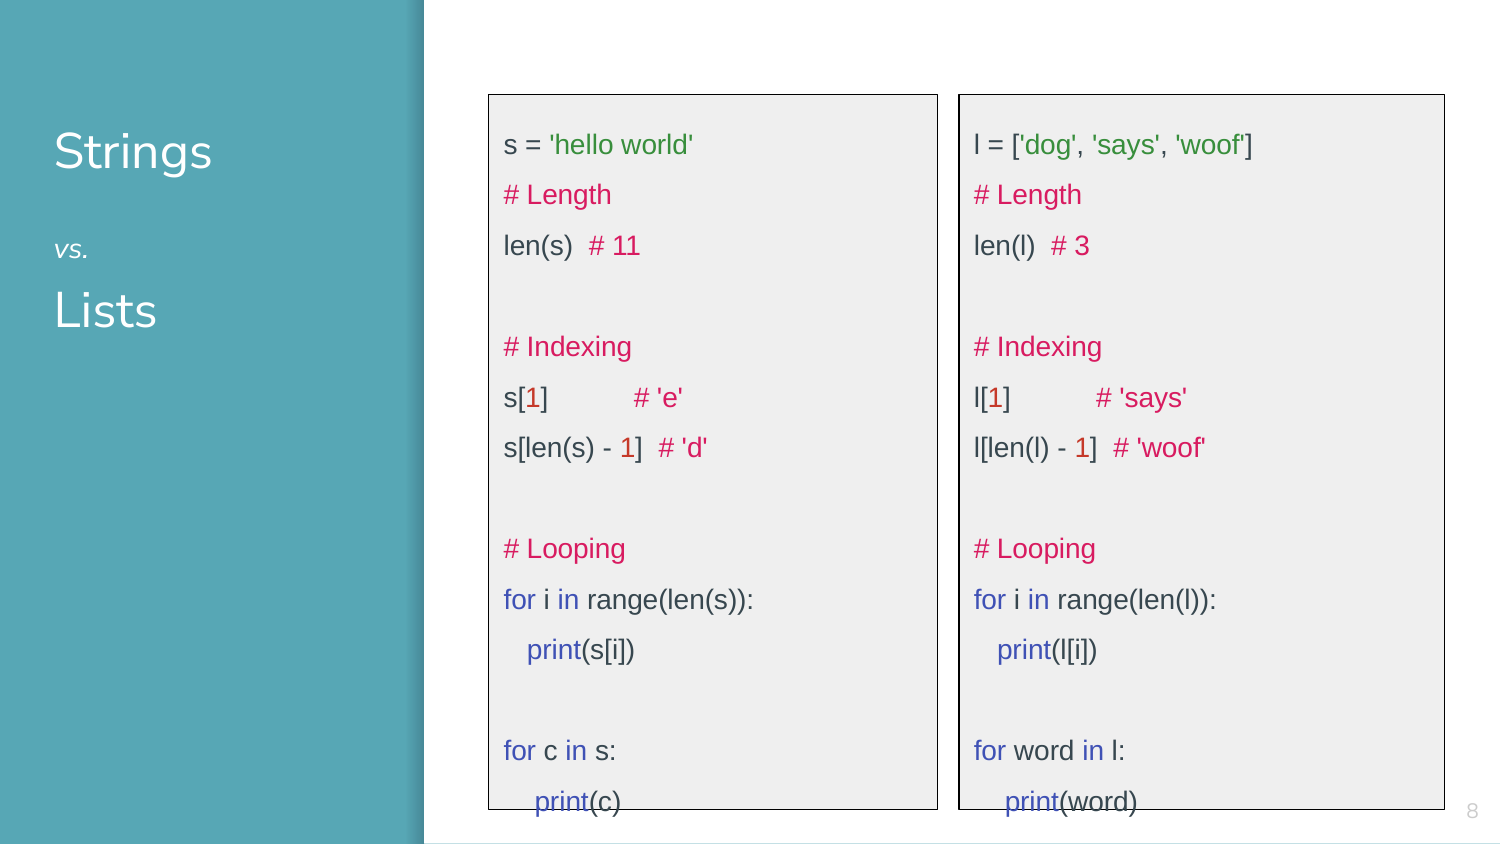

# Strings
vs.
Lists
s = 'hello world'
# Length
len(s)  # 11

# Indexing
s[1]           # 'e'
s[len(s) - 1]  # 'd'

# Looping
for i in range(len(s)):
   print(s[i])

for c in s:
    print(c)

l = ['dog', 'says', 'woof']
# Length
len(l)  # 3

# Indexing
l[1]           # 'says'
l[len(l) - 1]  # 'woof'

# Looping
for i in range(len(l)):
   print(l[i])

for word in l:
    print(word)

8